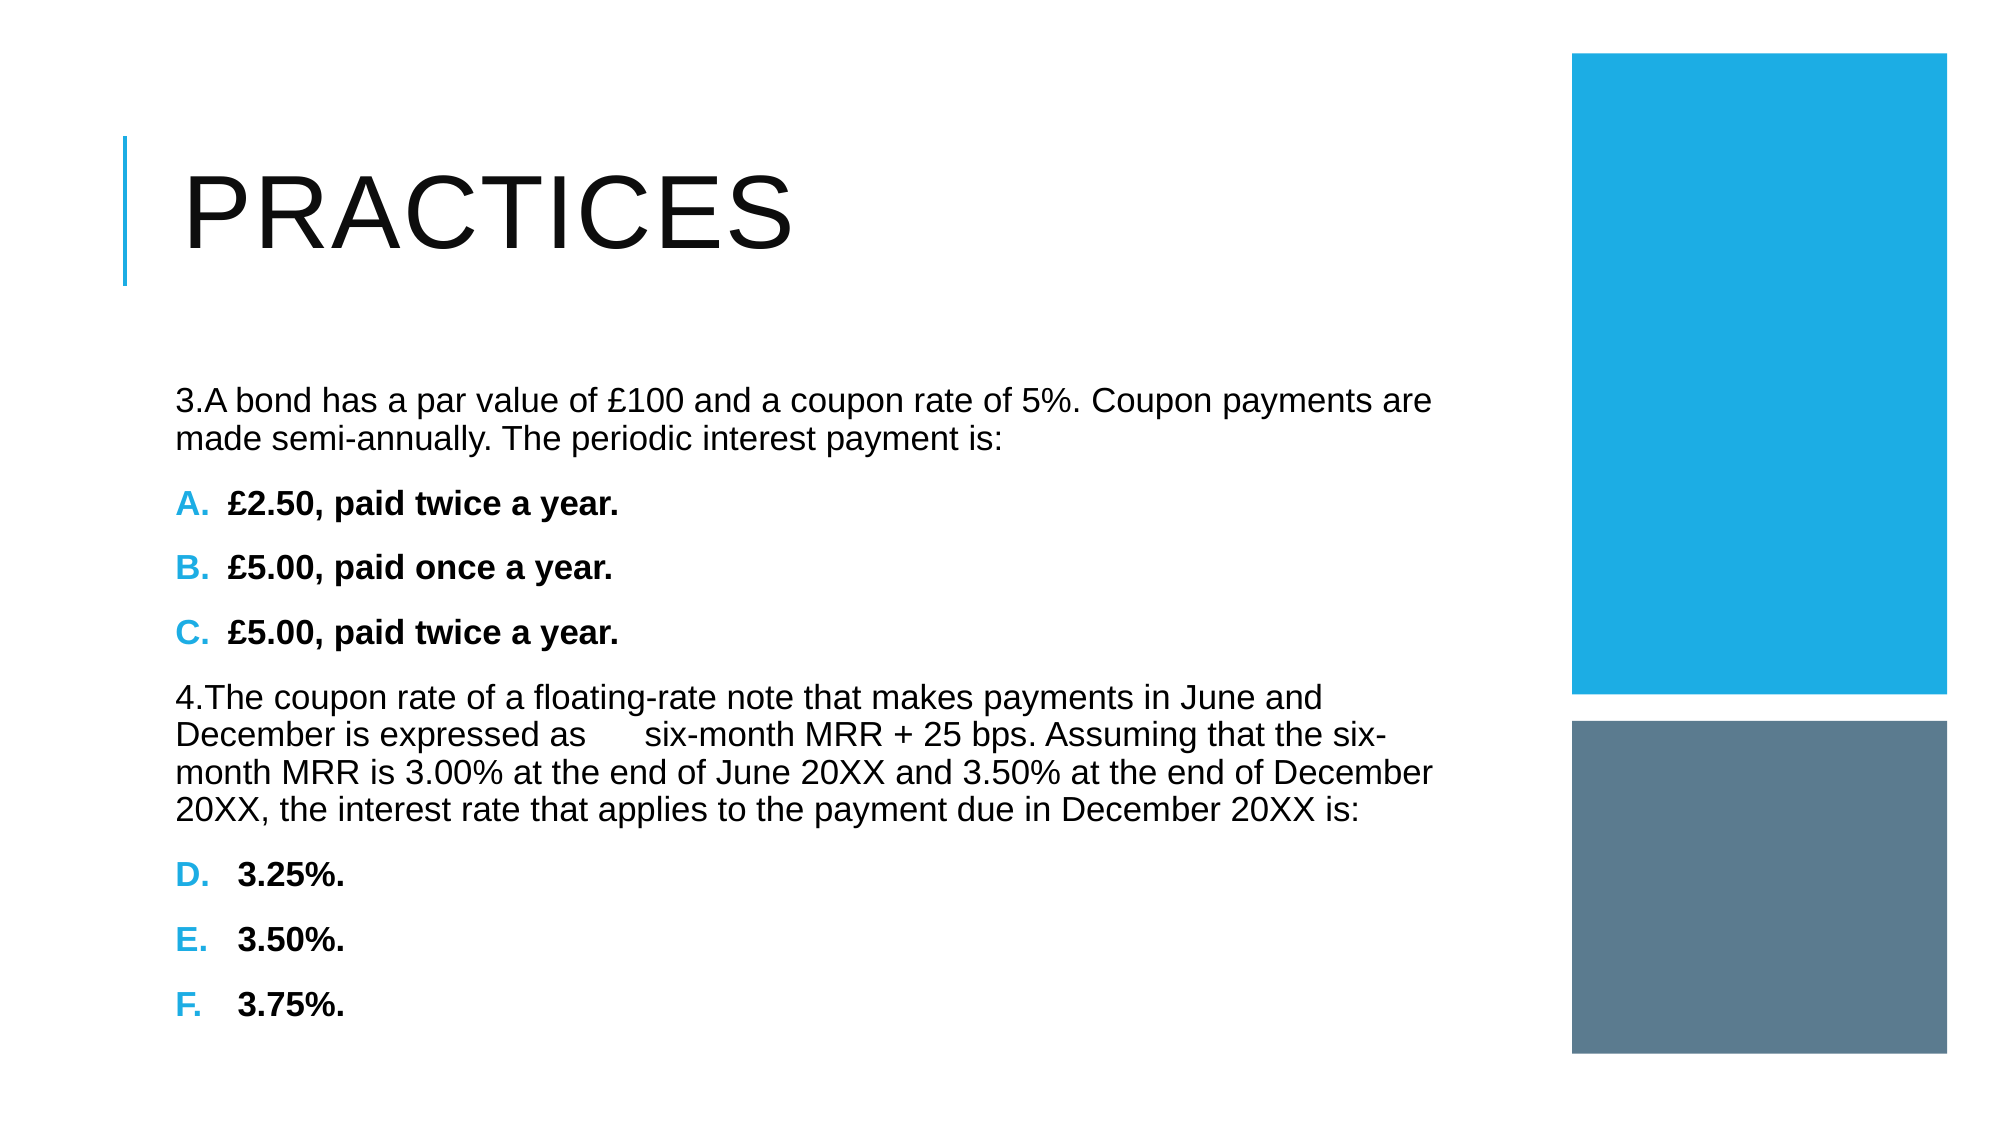

# practices
3.A bond has a par value of £100 and a coupon rate of 5%. Coupon payments are made semi-annually. The periodic interest payment is:
£2.50, paid twice a year.
£5.00, paid once a year.
£5.00, paid twice a year.
4.The coupon rate of a floating-rate note that makes payments in June and December is expressed as      six-month MRR + 25 bps. Assuming that the six-month MRR is 3.00% at the end of June 20XX and 3.50% at the end of December 20XX, the interest rate that applies to the payment due in December 20XX is:
 3.25%.
 3.50%.
 3.75%.